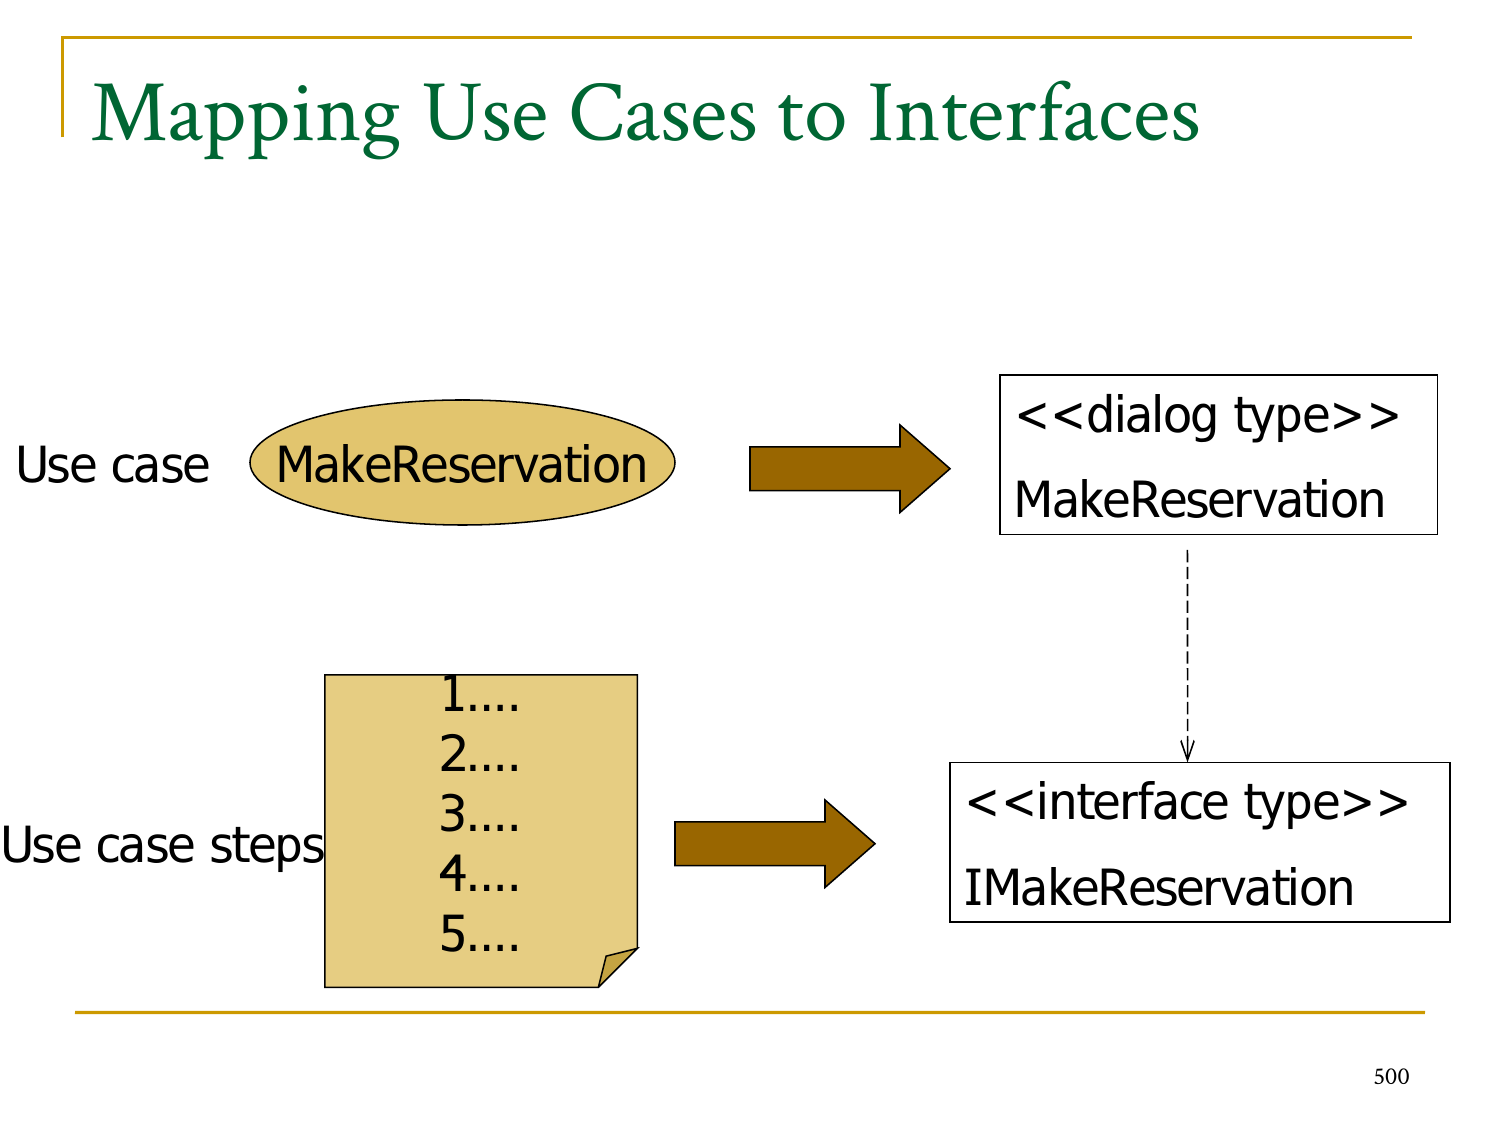

# Mapping Use Cases to Interfaces
<<dialog type>>
MakeReservation
MakeReservation
Use case

1….
2….
3….
4….
5….
<<interface type>>
IMakeReservation

Use case steps
500